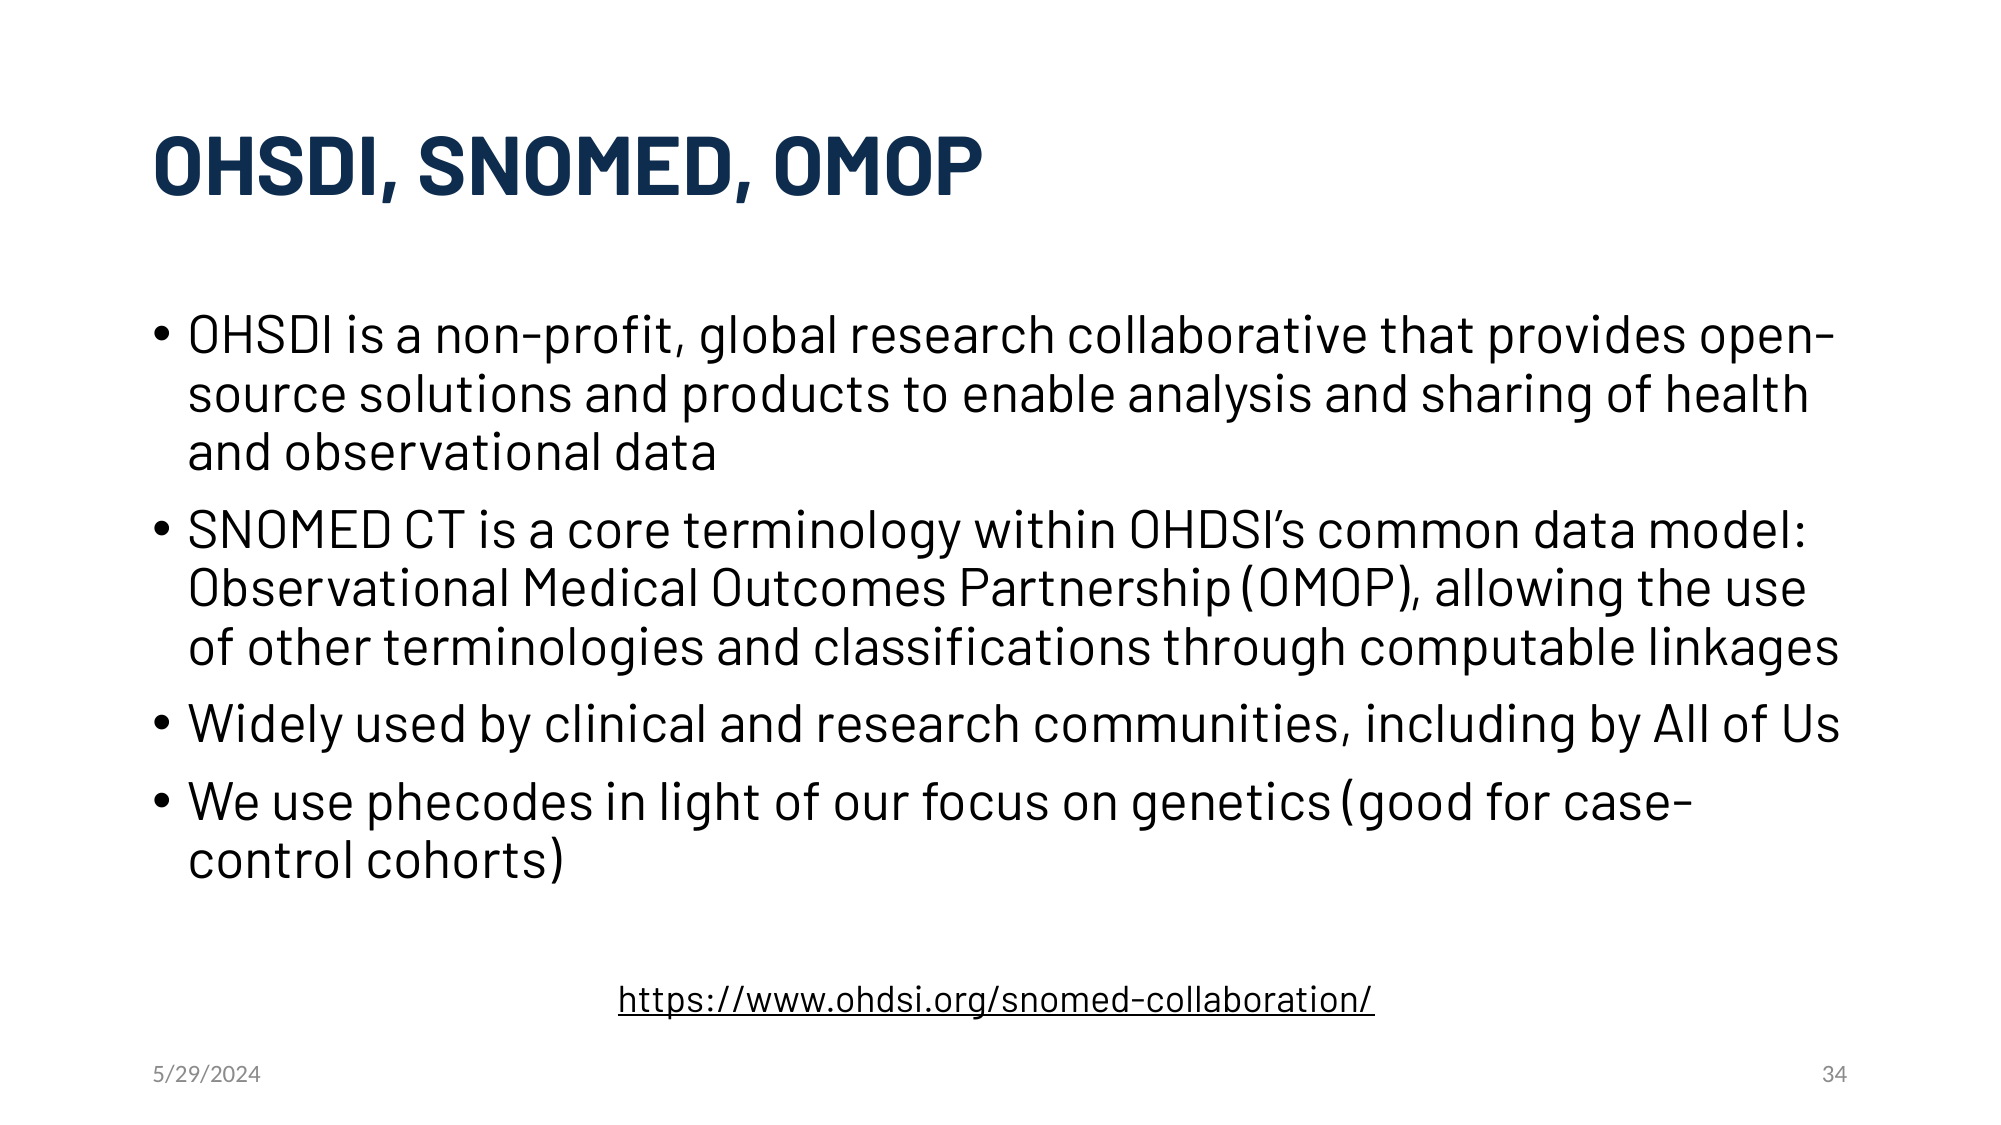

# OHSDI, SNOMED, OMOP
OHSDI is a non-profit, global research collaborative that provides open-source solutions and products to enable analysis and sharing of health and observational data
SNOMED CT is a core terminology within OHDSI’s common data model: Observational Medical Outcomes Partnership (OMOP), allowing the use of other terminologies and classifications through computable linkages
Widely used by clinical and research communities, including by All of Us
We use phecodes in light of our focus on genetics (good for case-control cohorts)

https://www.ohdsi.org/snomed-collaboration/
5/29/2024
34